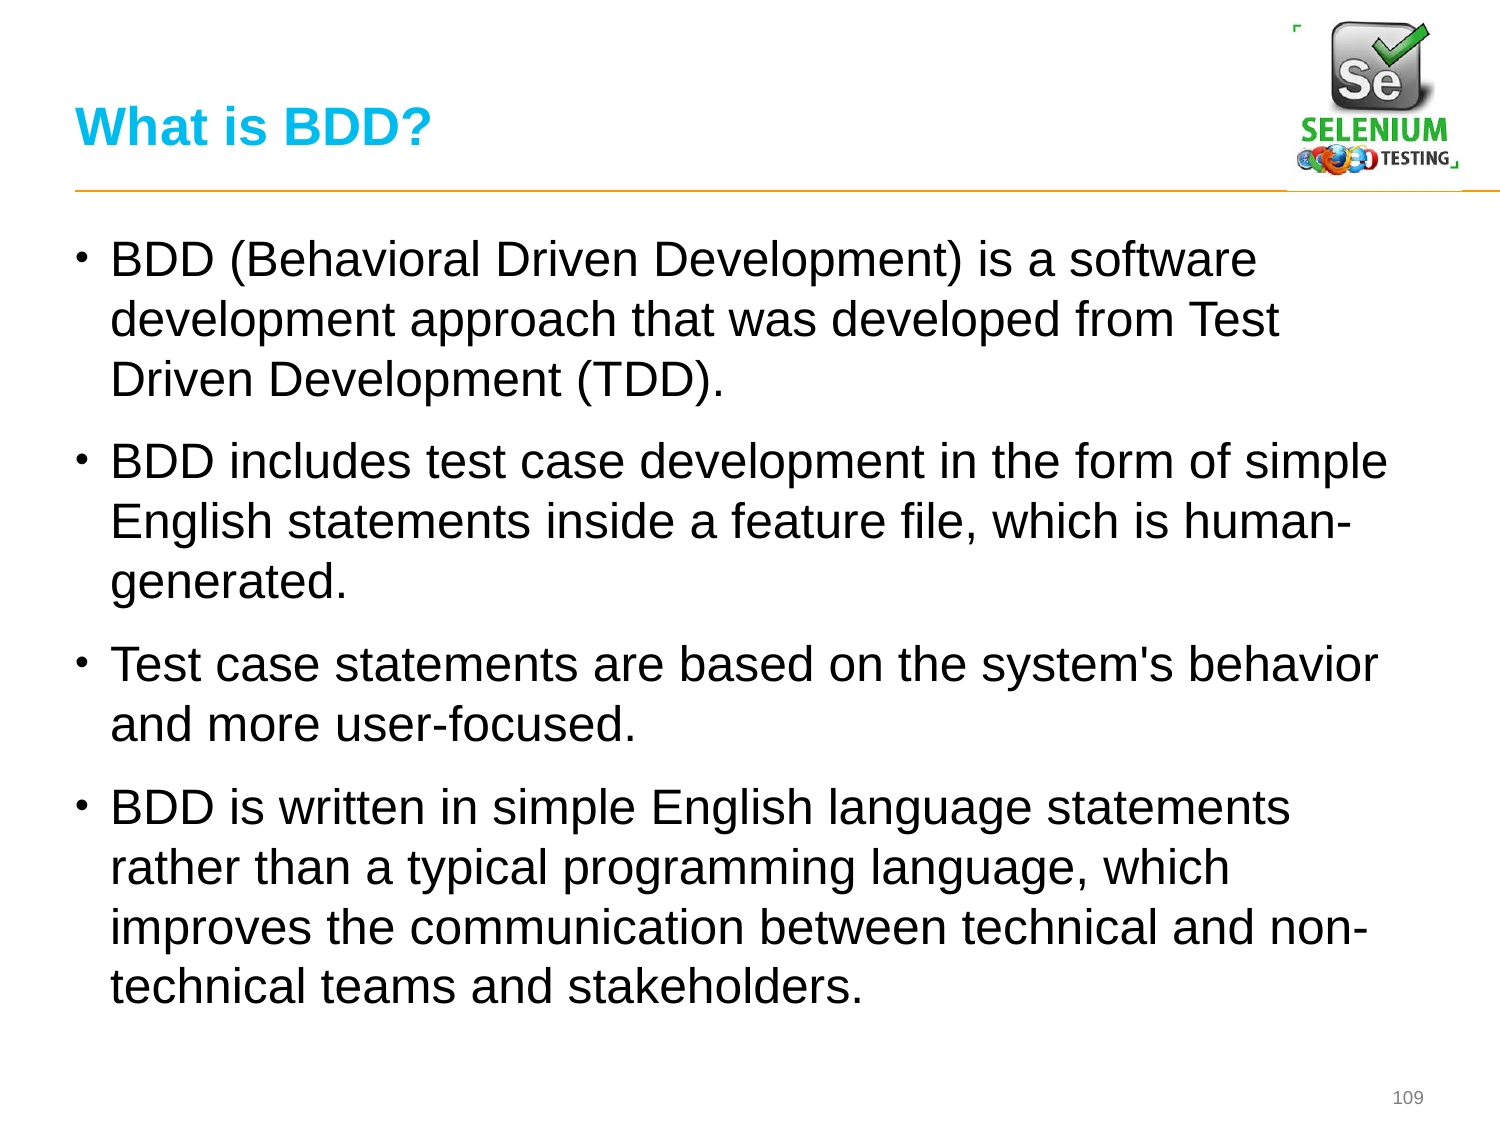

# What is BDD?
BDD (Behavioral Driven Development) is a software development approach that was developed from Test Driven Development (TDD).
BDD includes test case development in the form of simple English statements inside a feature file, which is human-generated.
Test case statements are based on the system's behavior and more user-focused.
BDD is written in simple English language statements rather than a typical programming language, which improves the communication between technical and non-technical teams and stakeholders.